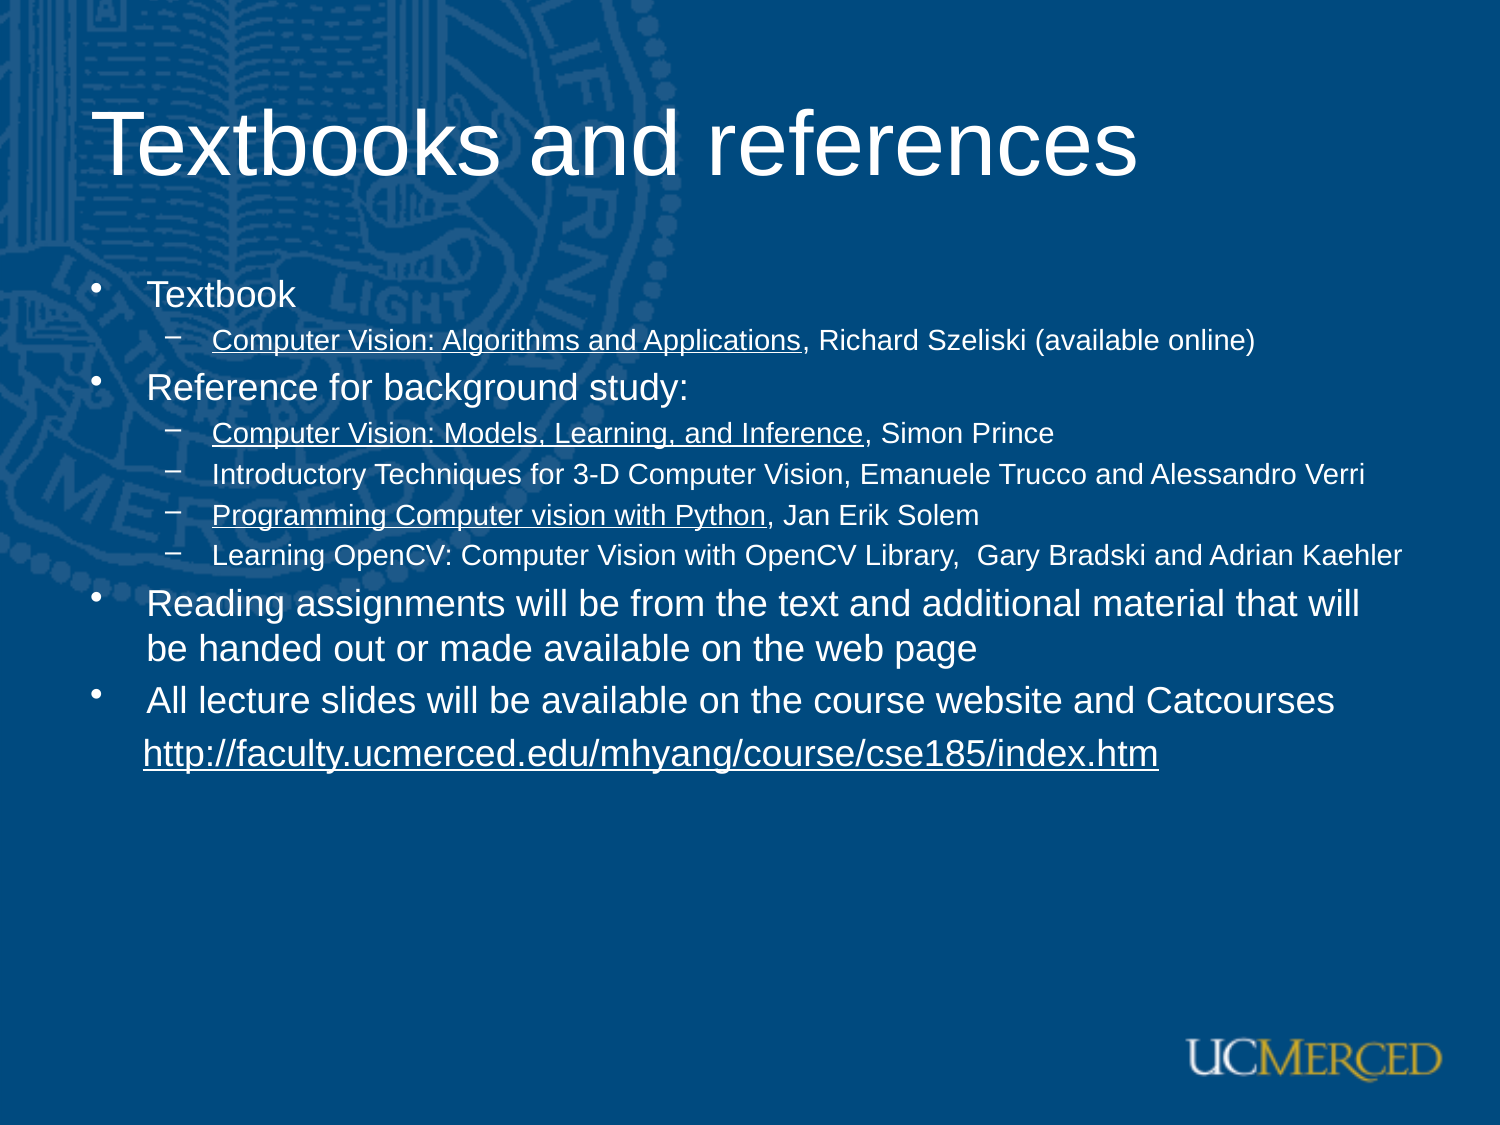

# Textbooks and references
Textbook
Computer Vision: Algorithms and Applications, Richard Szeliski (available online)
Reference for background study:
Computer Vision: Models, Learning, and Inference, Simon Prince
Introductory Techniques for 3-D Computer Vision, Emanuele Trucco and Alessandro Verri
Programming Computer vision with Python, Jan Erik Solem
Learning OpenCV: Computer Vision with OpenCV Library,  Gary Bradski and Adrian Kaehler
Reading assignments will be from the text and additional material that will be handed out or made available on the web page
All lecture slides will be available on the course website and Catcourses
     http://faculty.ucmerced.edu/mhyang/course/cse185/index.htm